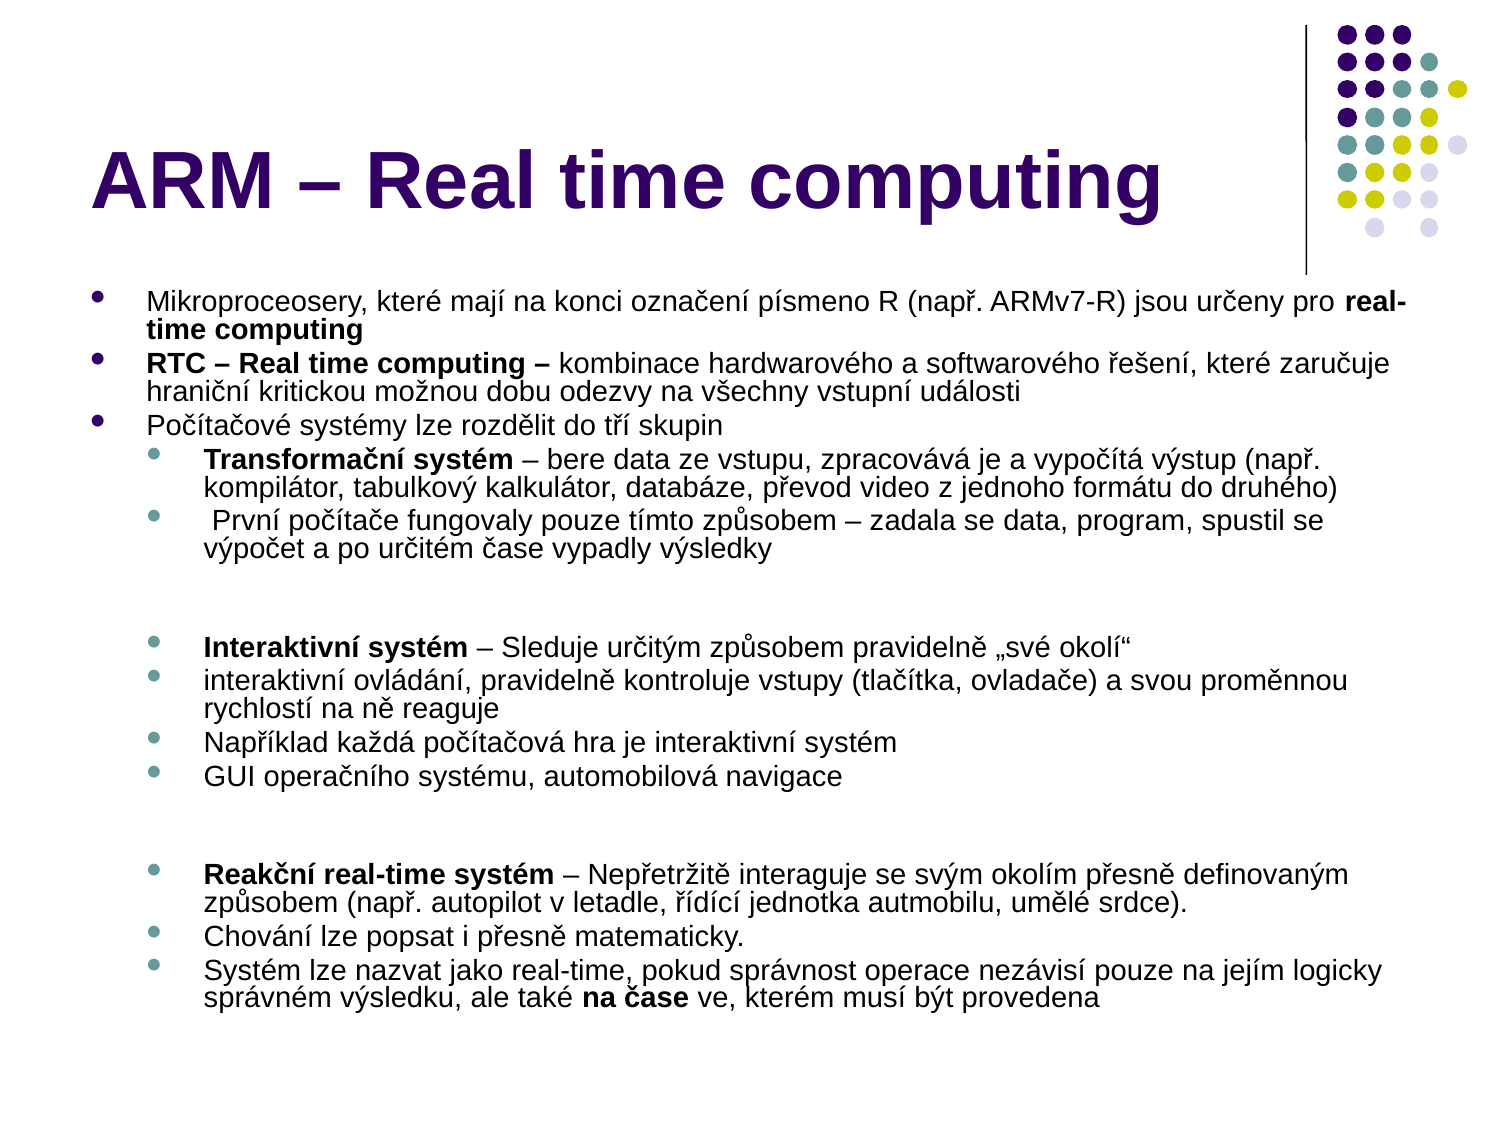

# ARM – Real time computing
Mikroproceosery, které mají na konci označení písmeno R (např. ARMv7-R) jsou určeny pro real-time computing
RTC – Real time computing – kombinace hardwarového a softwarového řešení, které zaručuje hraniční kritickou možnou dobu odezvy na všechny vstupní události
Počítačové systémy lze rozdělit do tří skupin
Transformační systém – bere data ze vstupu, zpracovává je a vypočítá výstup (např. kompilátor, tabulkový kalkulátor, databáze, převod video z jednoho formátu do druhého)
 První počítače fungovaly pouze tímto způsobem – zadala se data, program, spustil se výpočet a po určitém čase vypadly výsledky

Interaktivní systém – Sleduje určitým způsobem pravidelně „své okolí“
interaktivní ovládání, pravidelně kontroluje vstupy (tlačítka, ovladače) a svou proměnnou rychlostí na ně reaguje
Například každá počítačová hra je interaktivní systém
GUI operačního systému, automobilová navigace

Reakční real-time systém – Nepřetržitě interaguje se svým okolím přesně definovaným způsobem (např. autopilot v letadle, řídící jednotka autmobilu, umělé srdce).
Chování lze popsat i přesně matematicky.
Systém lze nazvat jako real-time, pokud správnost operace nezávisí pouze na jejím logicky správném výsledku, ale také na čase ve, kterém musí být provedena